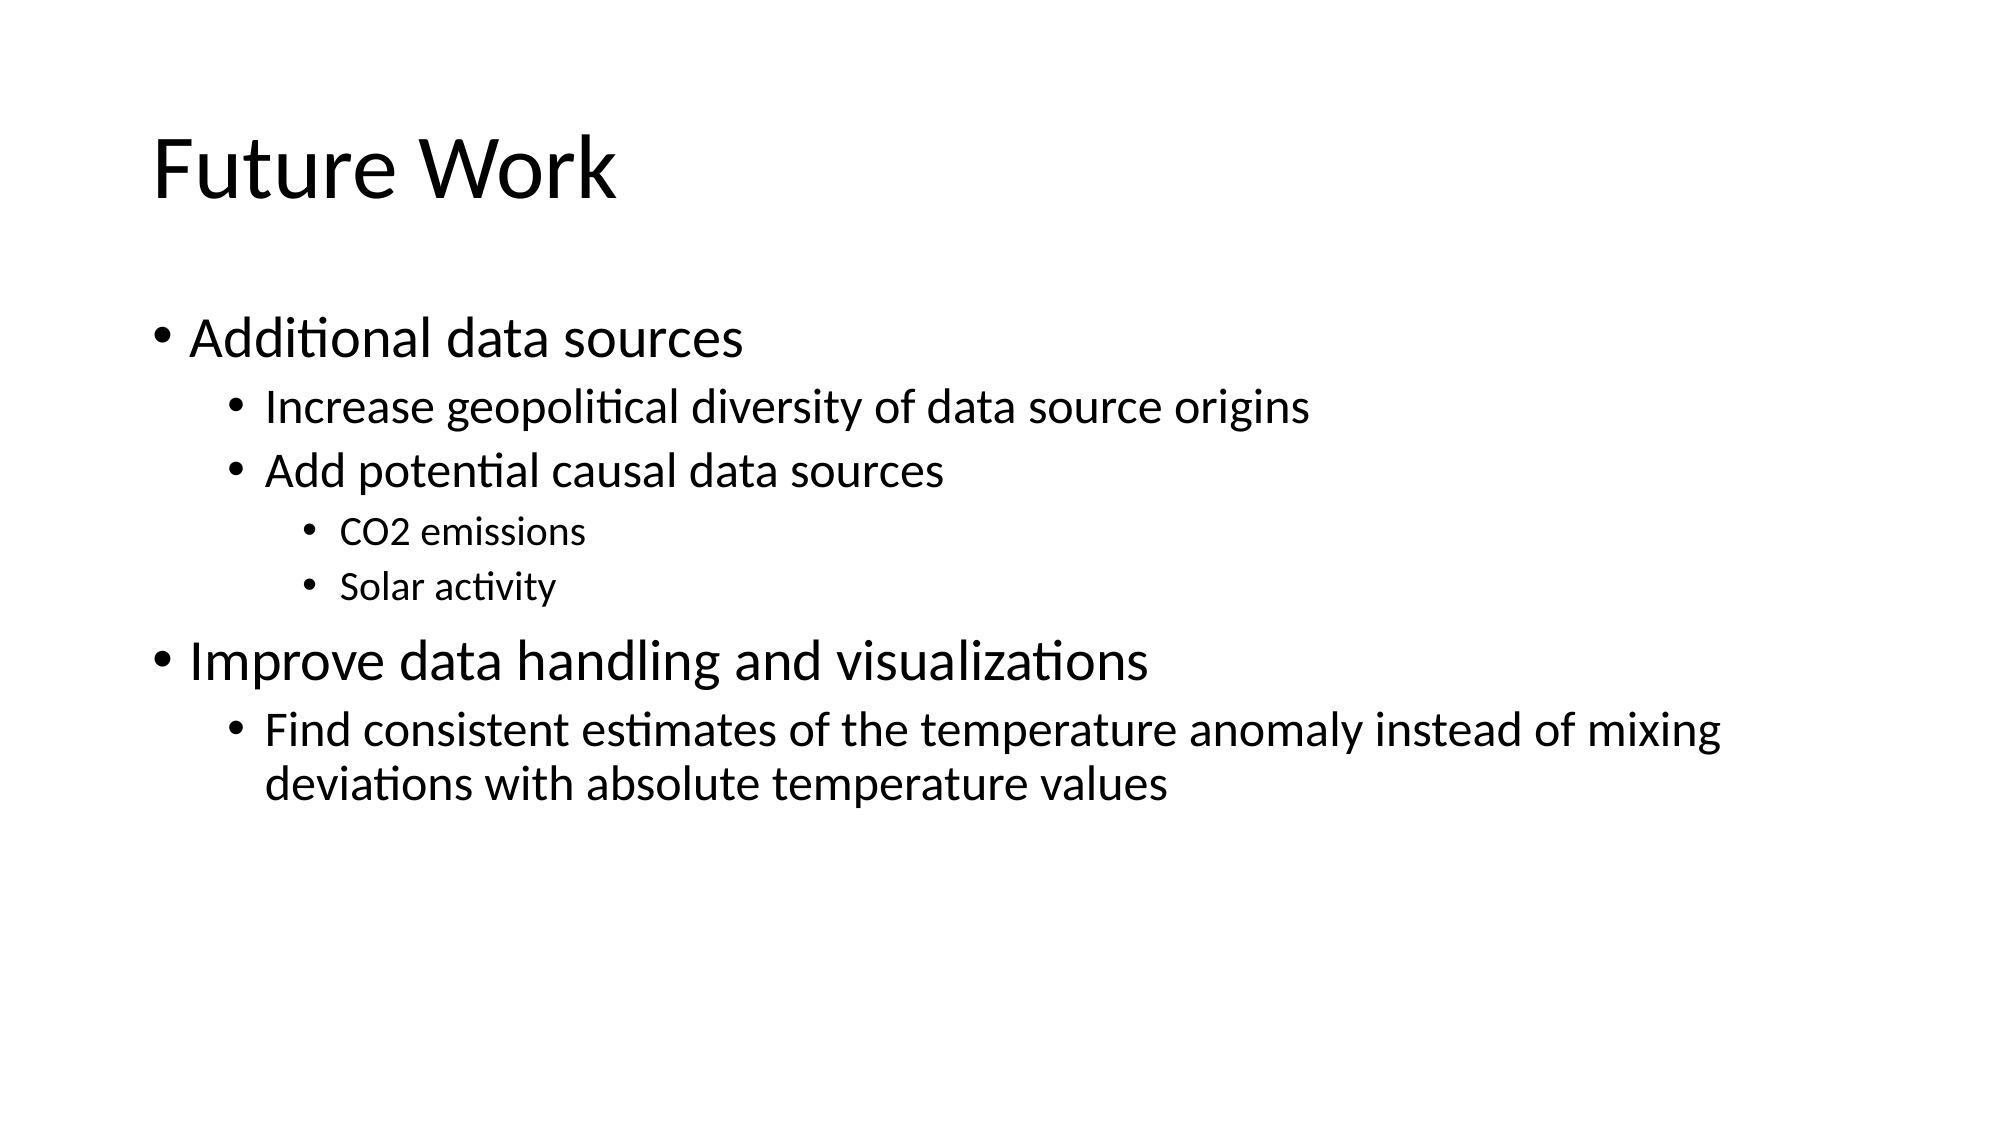

# Future Work
Additional data sources
Increase geopolitical diversity of data source origins
Add potential causal data sources
CO2 emissions
Solar activity
Improve data handling and visualizations
Find consistent estimates of the temperature anomaly instead of mixing deviations with absolute temperature values